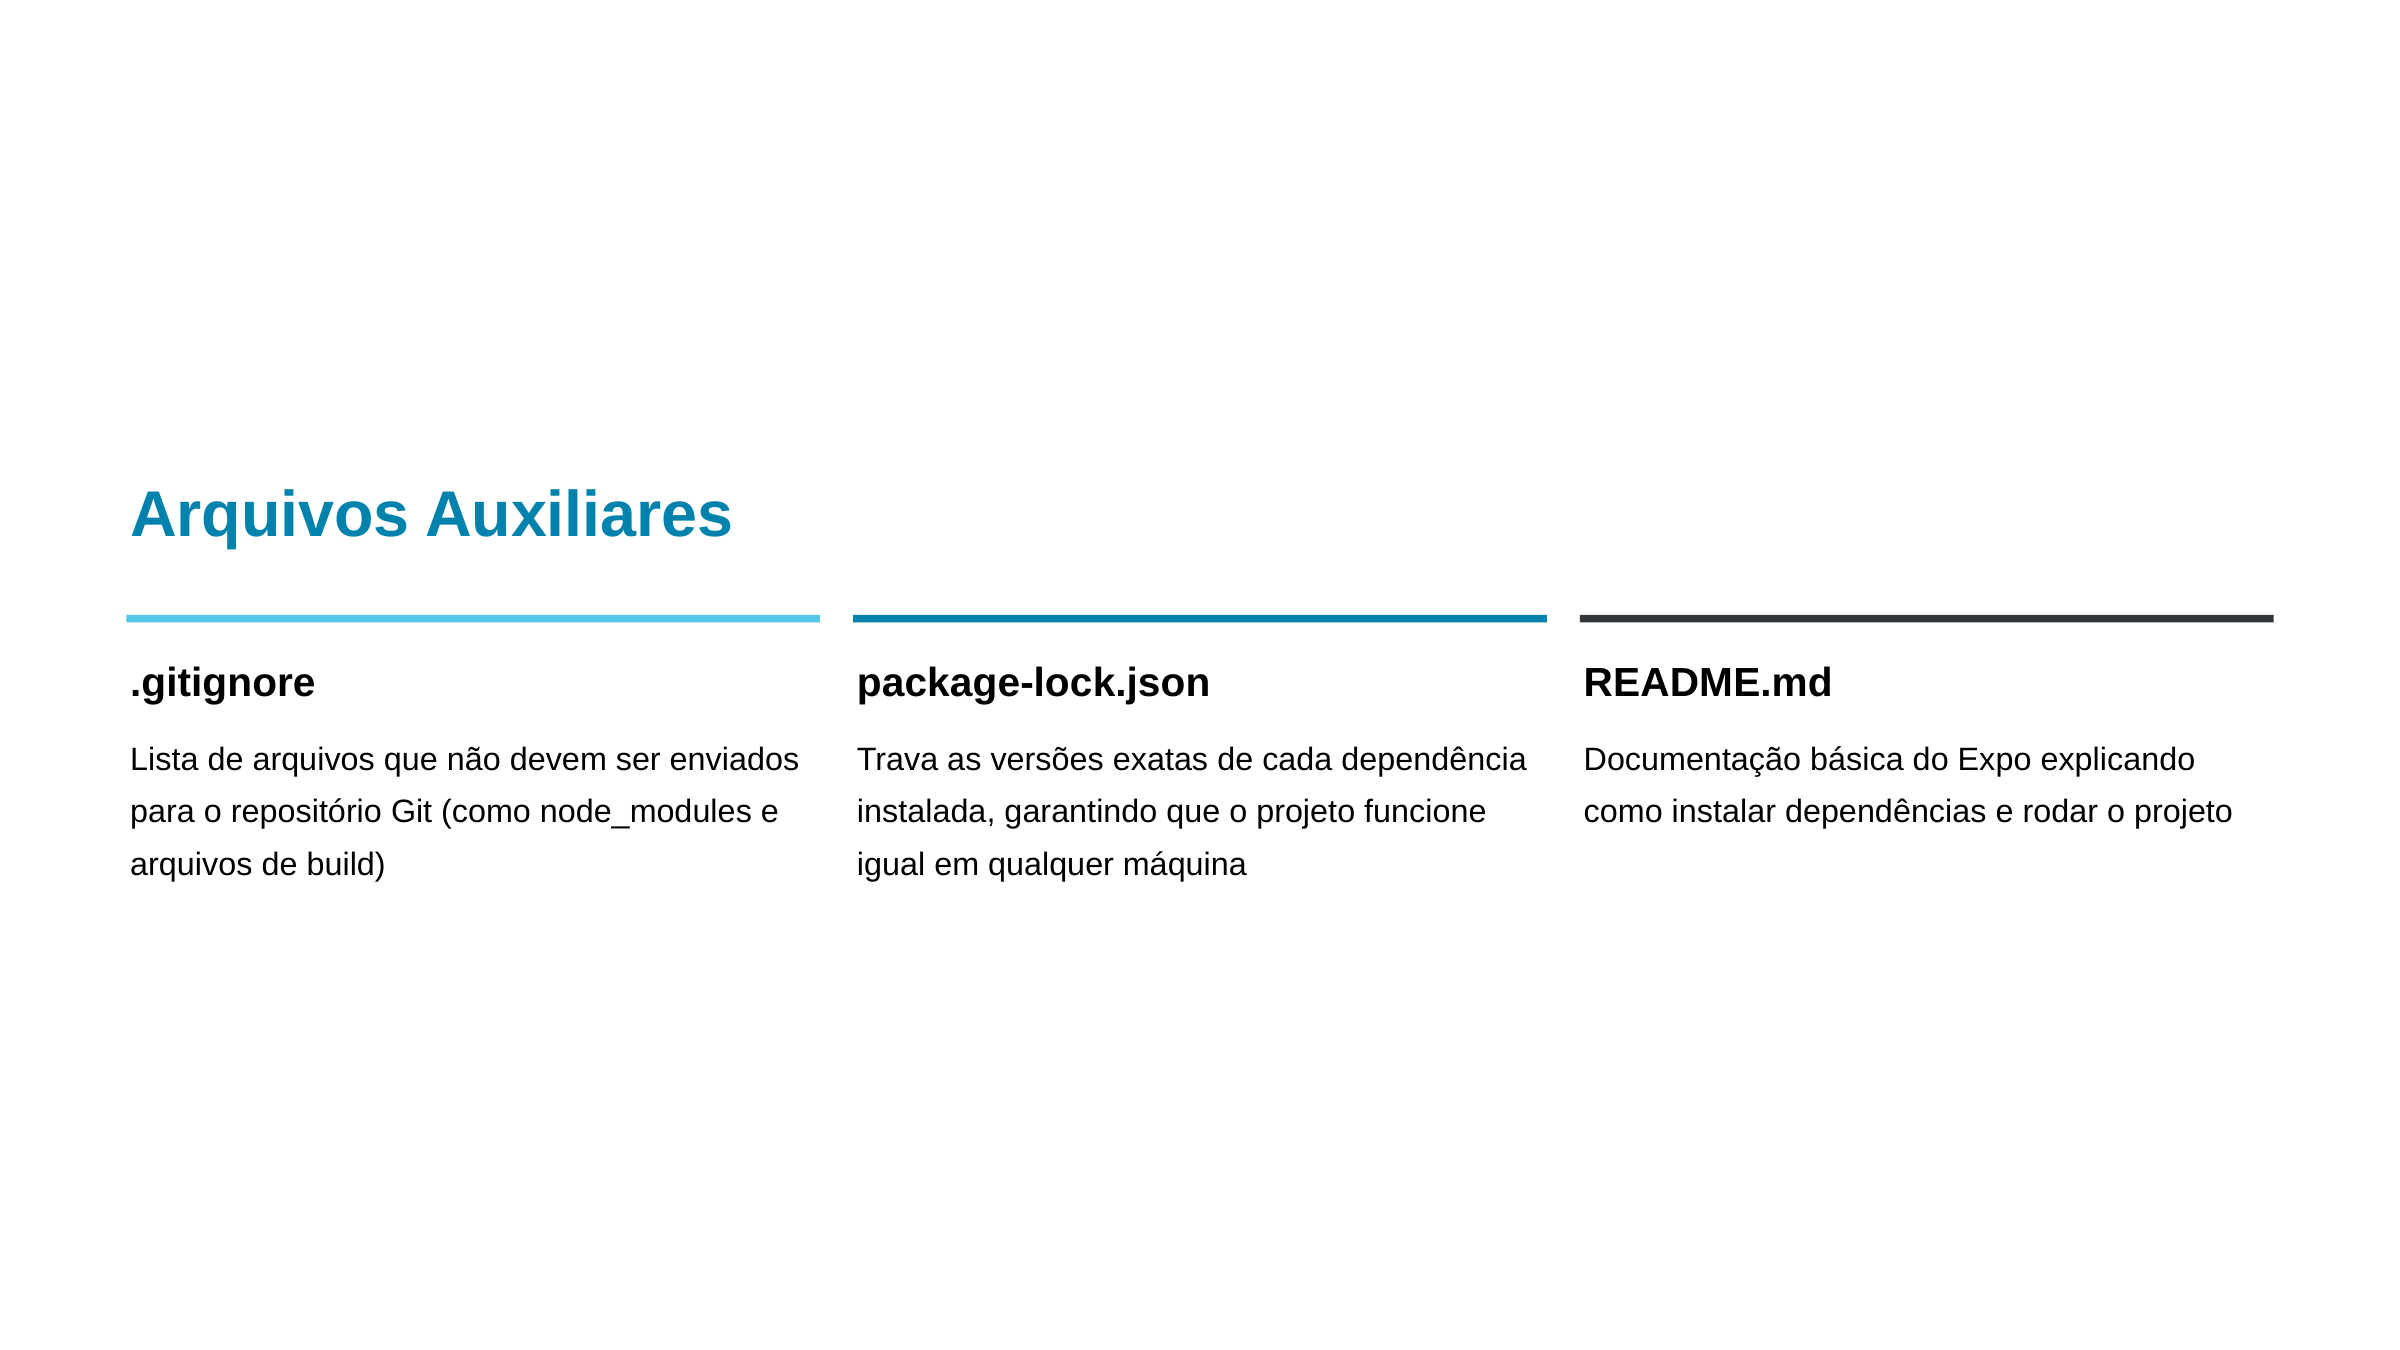

Arquivos Auxiliares

.gitignore
package-lock.json
README.md
Lista de arquivos que não devem ser enviados para o repositório Git (como node_modules e arquivos de build)
Trava as versões exatas de cada dependência instalada, garantindo que o projeto funcione igual em qualquer máquina
Documentação básica do Expo explicando como instalar dependências e rodar o projeto